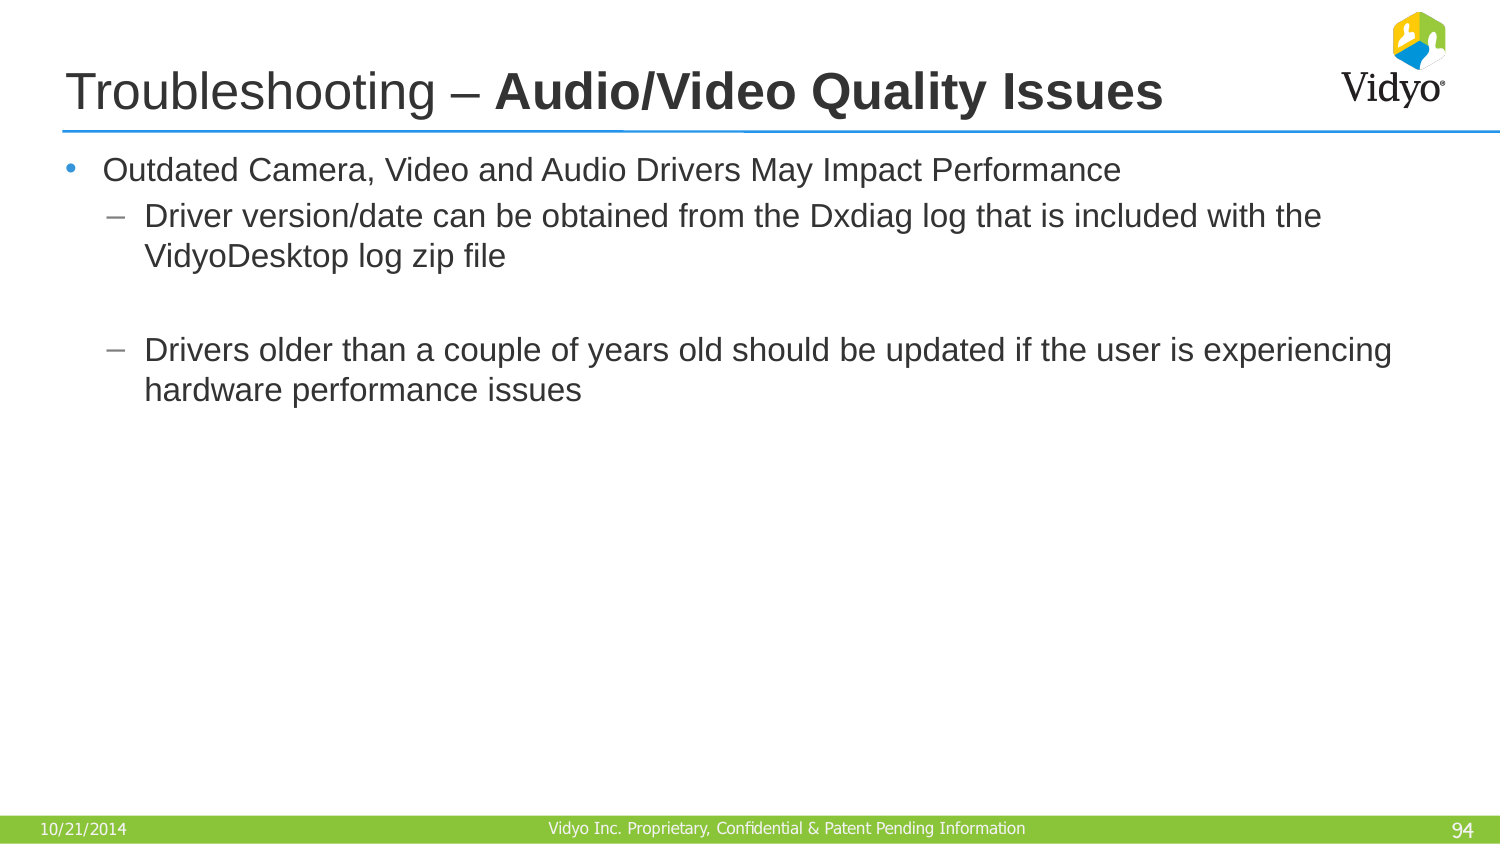

# Troubleshooting – Audio/Video Quality Issues
Outdated Camera, Video and Audio Drivers May Impact Performance
Driver version/date can be obtained from the Dxdiag log that is included with the VidyoDesktop log zip file

Drivers older than a couple of years old should be updated if the user is experiencing hardware performance issues